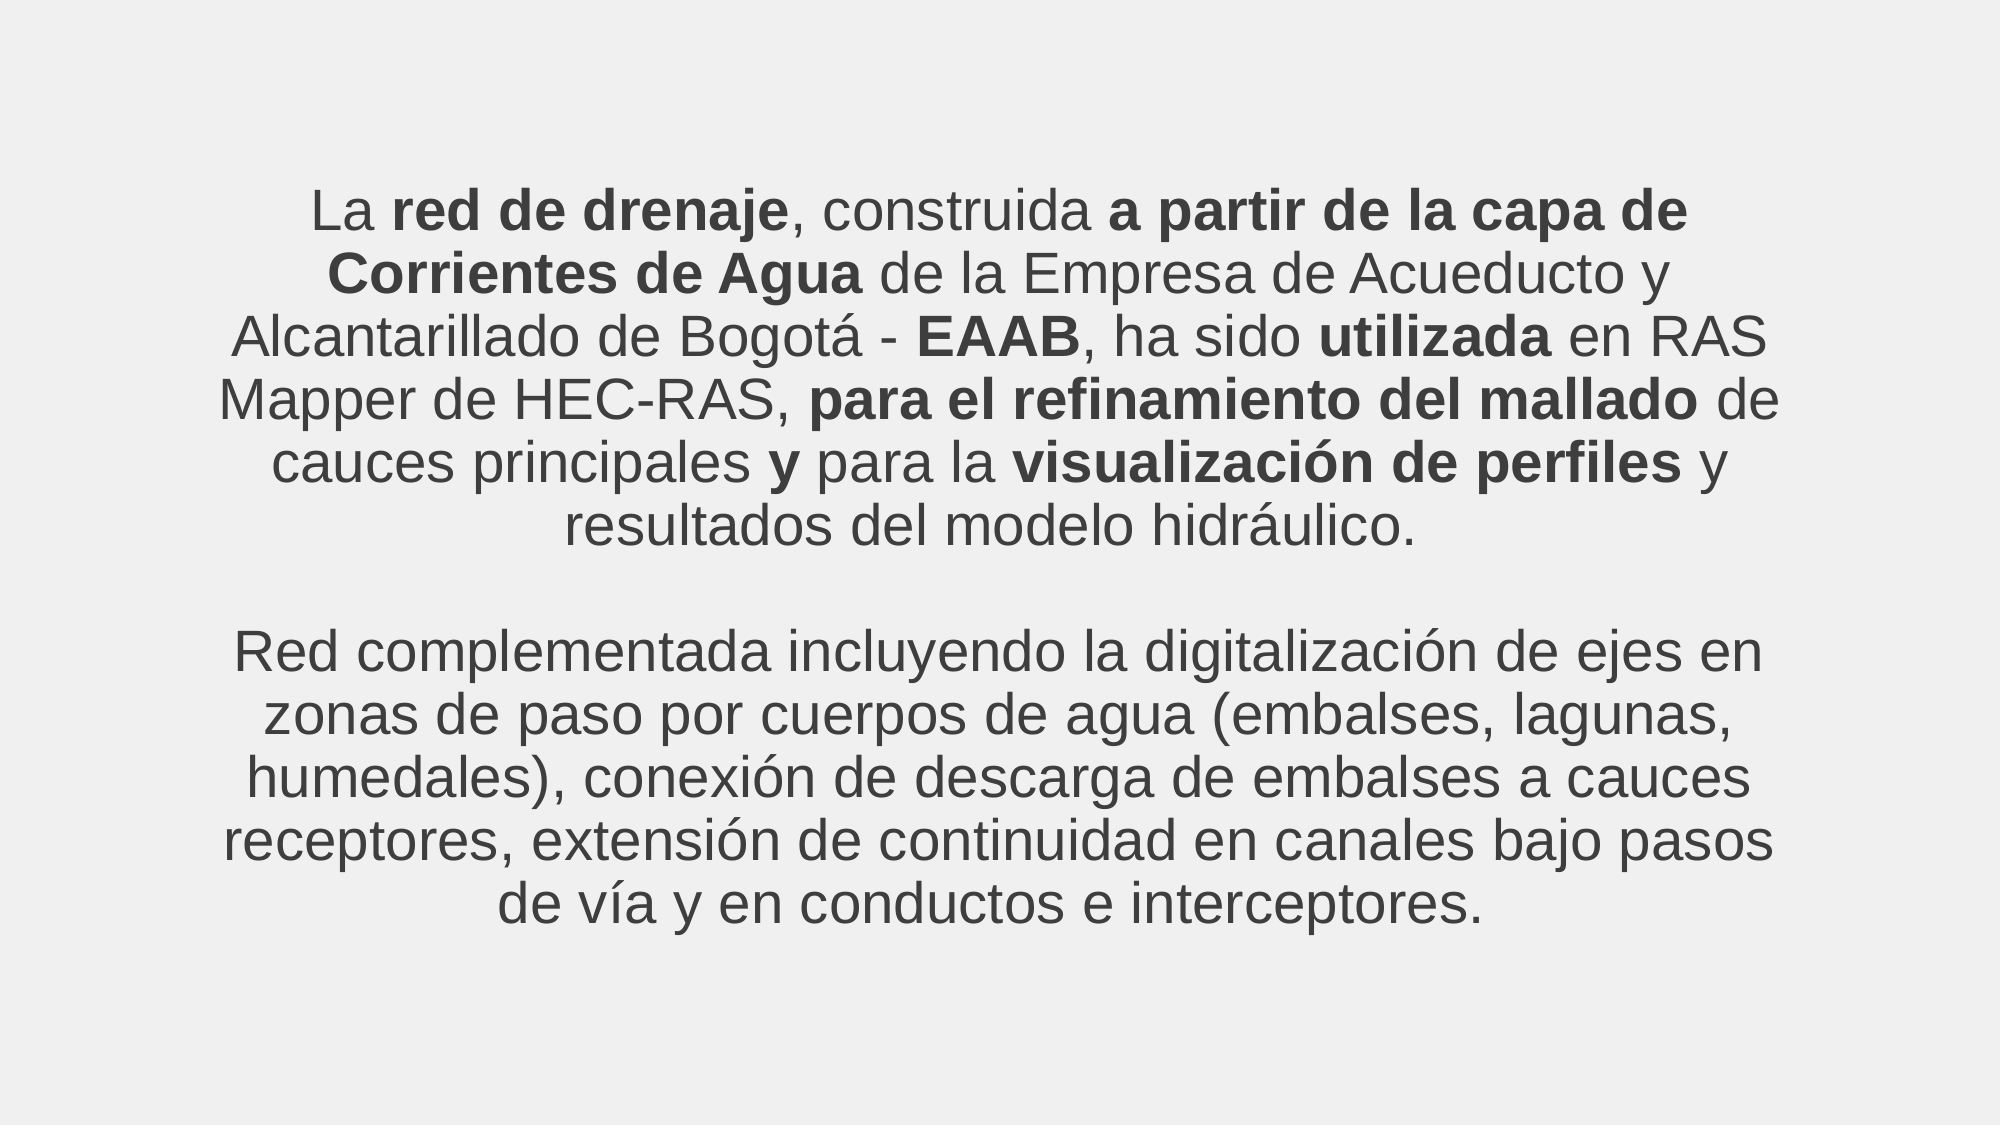

# La red de drenaje, construida a partir de la capa de Corrientes de Agua de la Empresa de Acueducto y Alcantarillado de Bogotá - EAAB, ha sido utilizada en RAS Mapper de HEC-RAS, para el refinamiento del mallado de cauces principales y para la visualización de perfiles y resultados del modelo hidráulico. Red complementada incluyendo la digitalización de ejes en zonas de paso por cuerpos de agua (embalses, lagunas, humedales), conexión de descarga de embalses a cauces receptores, extensión de continuidad en canales bajo pasos de vía y en conductos e interceptores.